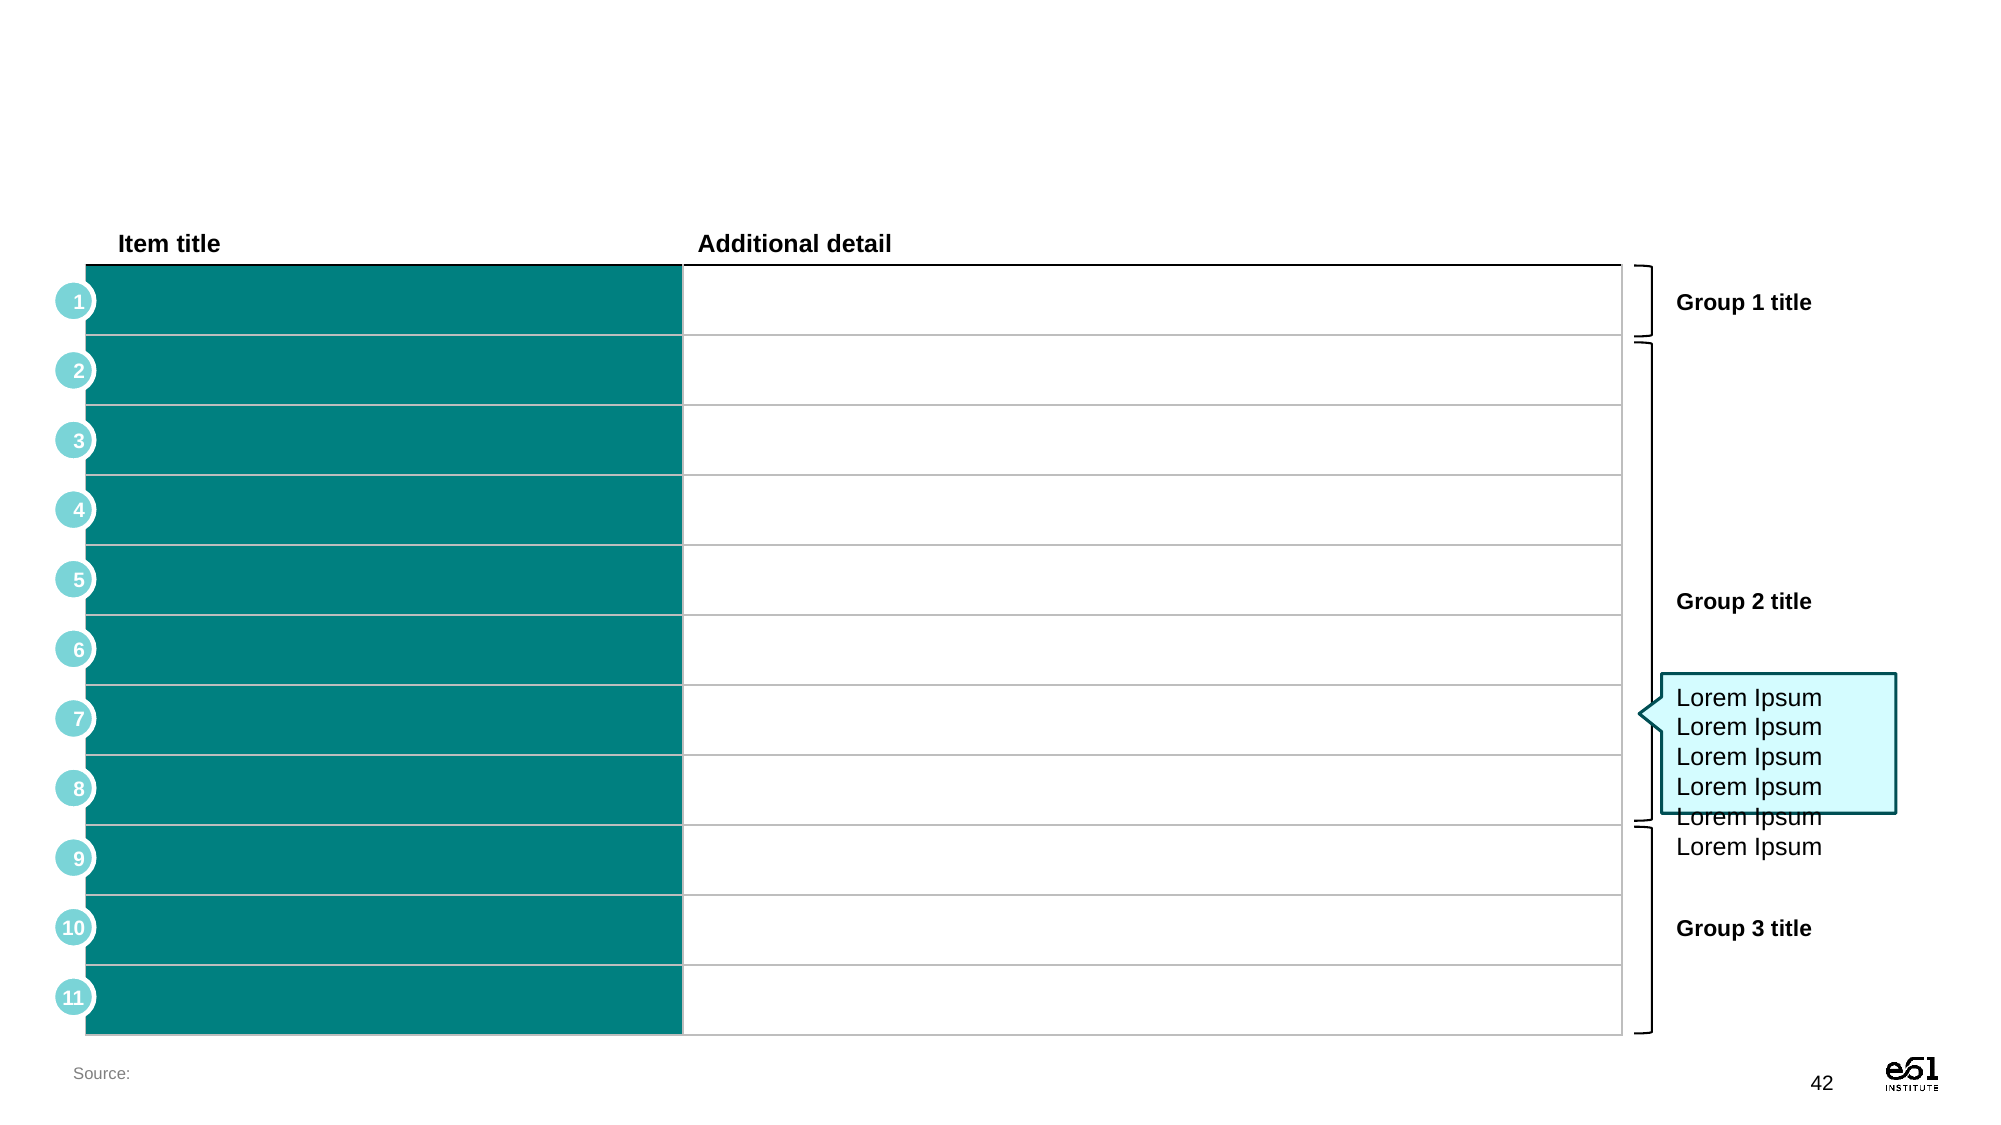

#
| Item title | Additional detail |
| --- | --- |
|  |  |
|  |  |
|  |  |
|  |  |
|  |  |
|  |  |
|  |  |
|  |  |
|  |  |
|  |  |
|  |  |
Group 1 title

1

2
3
4
5
Group 2 title
6
Lorem Ipsum Lorem Ipsum Lorem Ipsum Lorem Ipsum Lorem Ipsum Lorem Ipsum
7
8

9
Group 3 title
10
11
42
Source: